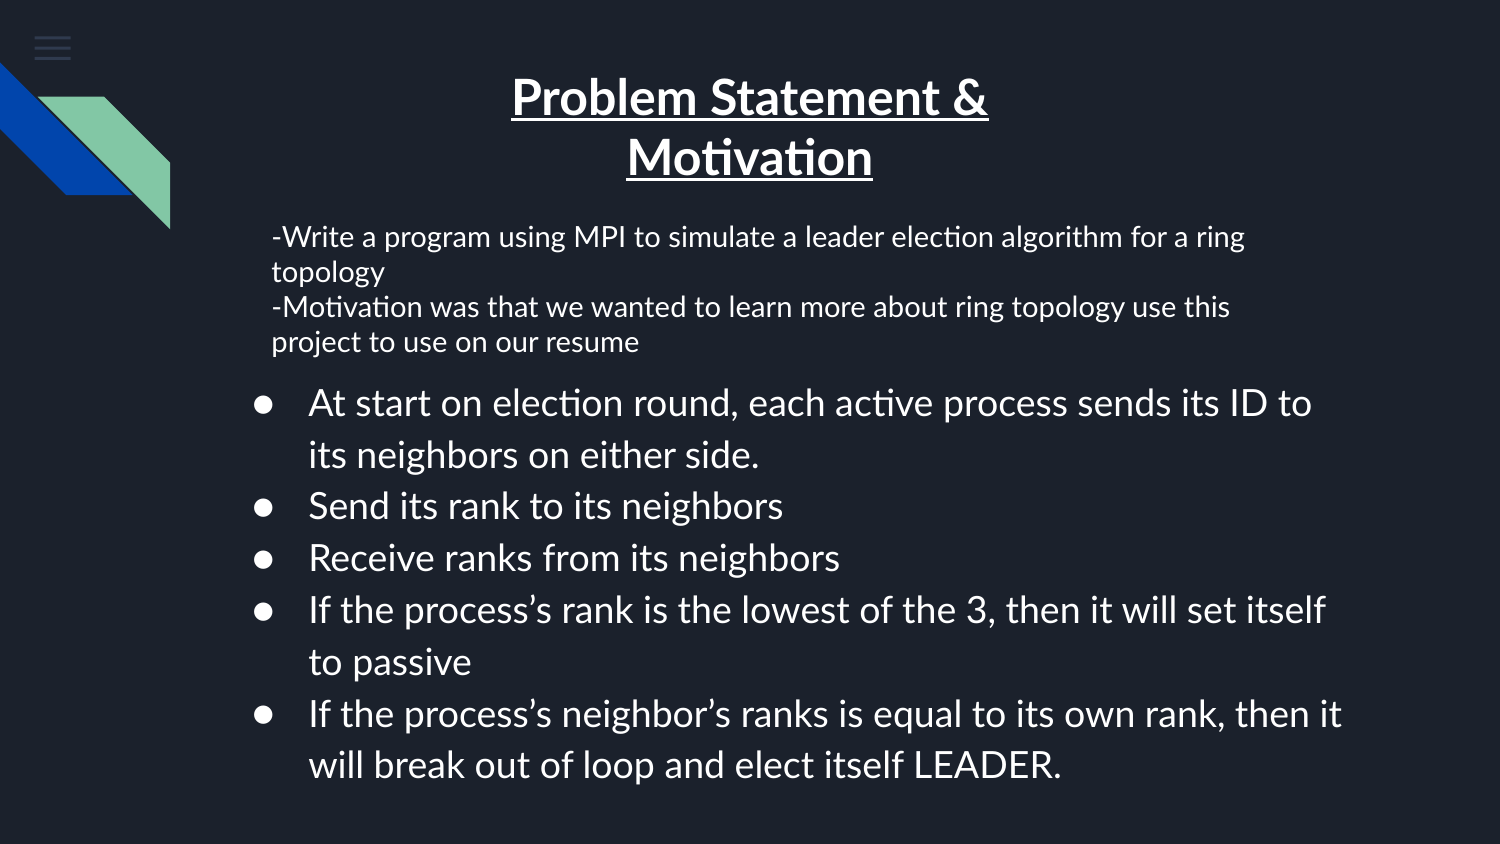

# Problem Statement & Motivation
-Write a program using MPI to simulate a leader election algorithm for a ring topology
-Motivation was that we wanted to learn more about ring topology use this project to use on our resume

At start on election round, each active process sends its ID to its neighbors on either side.
Send its rank to its neighbors
Receive ranks from its neighbors
If the process’s rank is the lowest of the 3, then it will set itself to passive
If the process’s neighbor’s ranks is equal to its own rank, then it will break out of loop and elect itself LEADER.